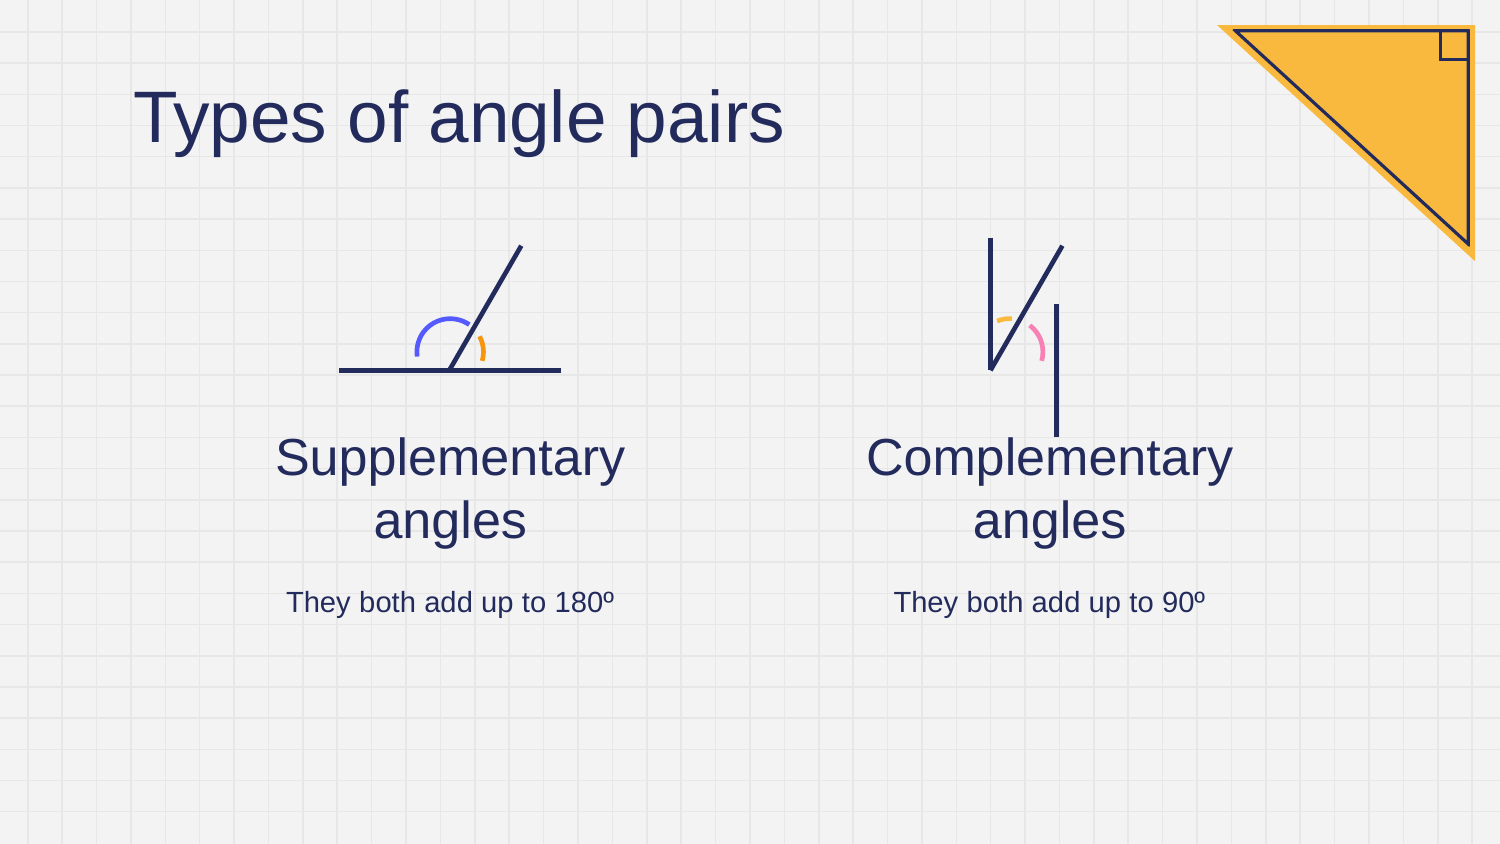

# Types of angle pairs

Supplementary angles
Complementary angles
They both add up to 180º
They both add up to 90º